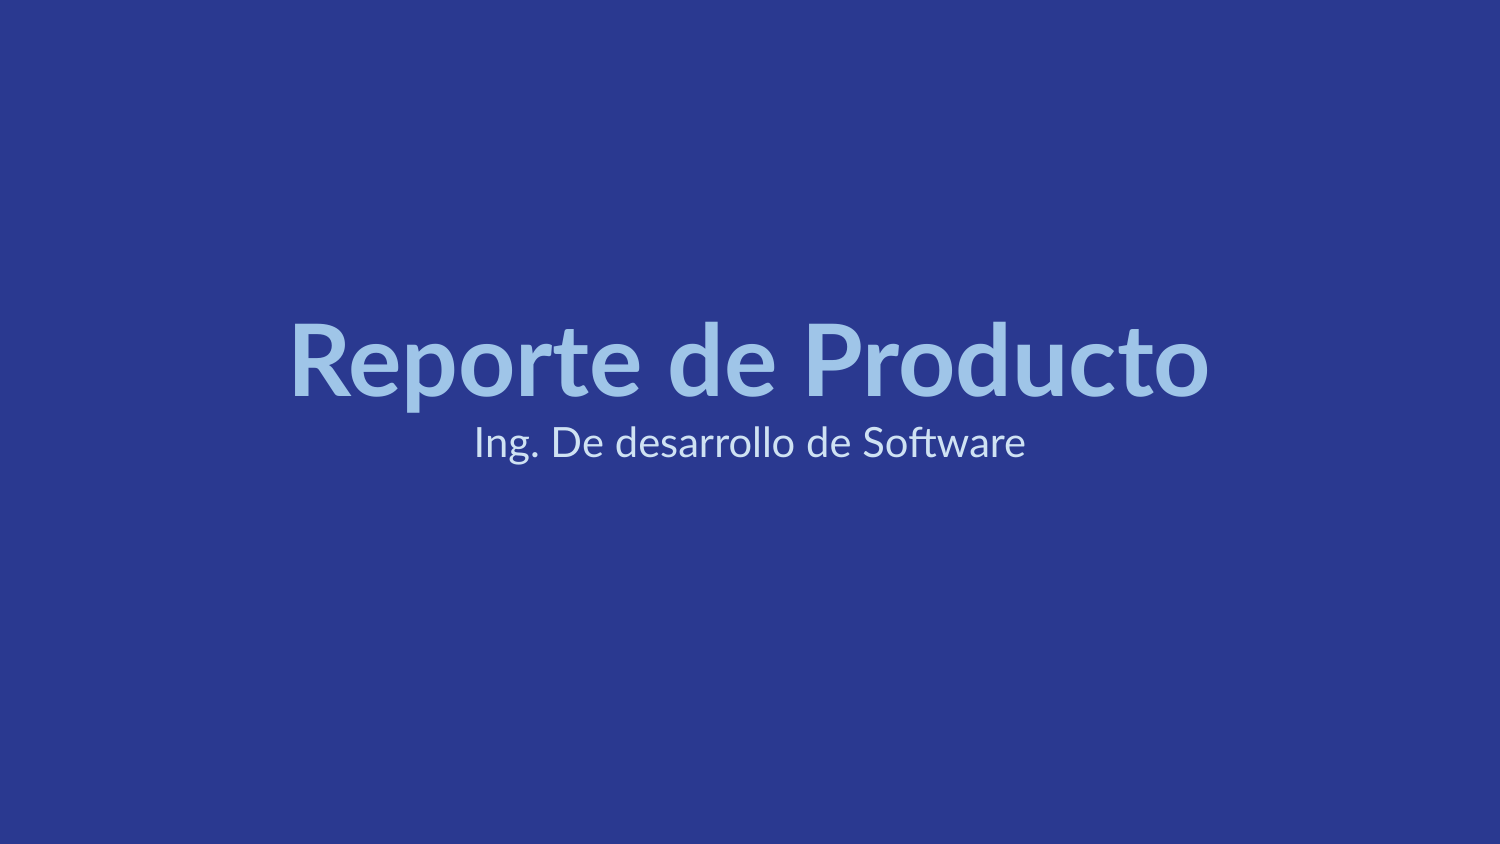

# Reporte de Producto
Ing. De desarrollo de Software